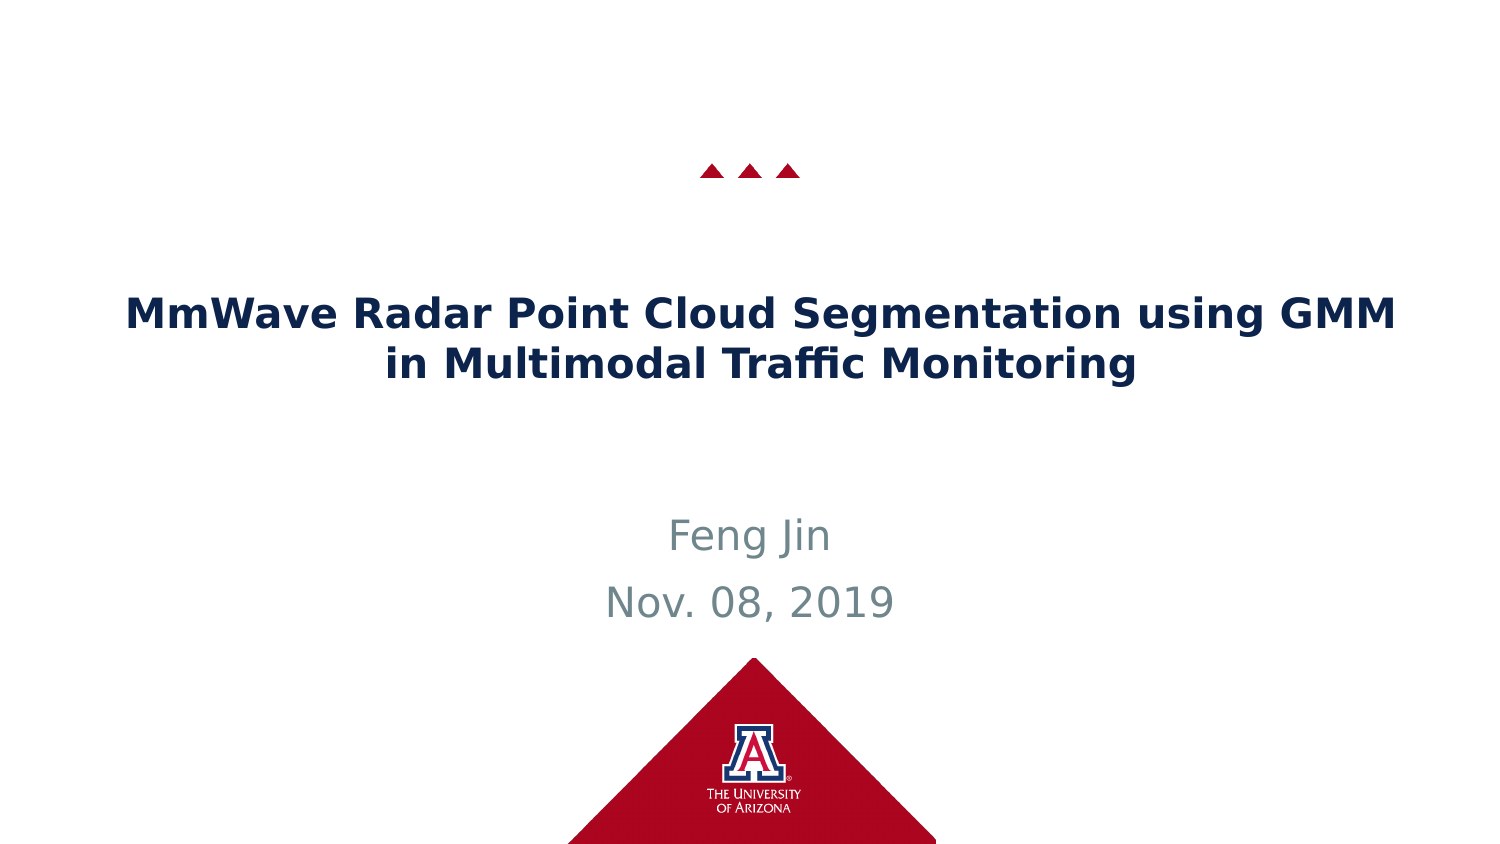

# MmWave Radar Point Cloud Segmentation using GMM in Multimodal Traffic Monitoring
Feng Jin
Nov. 08, 2019